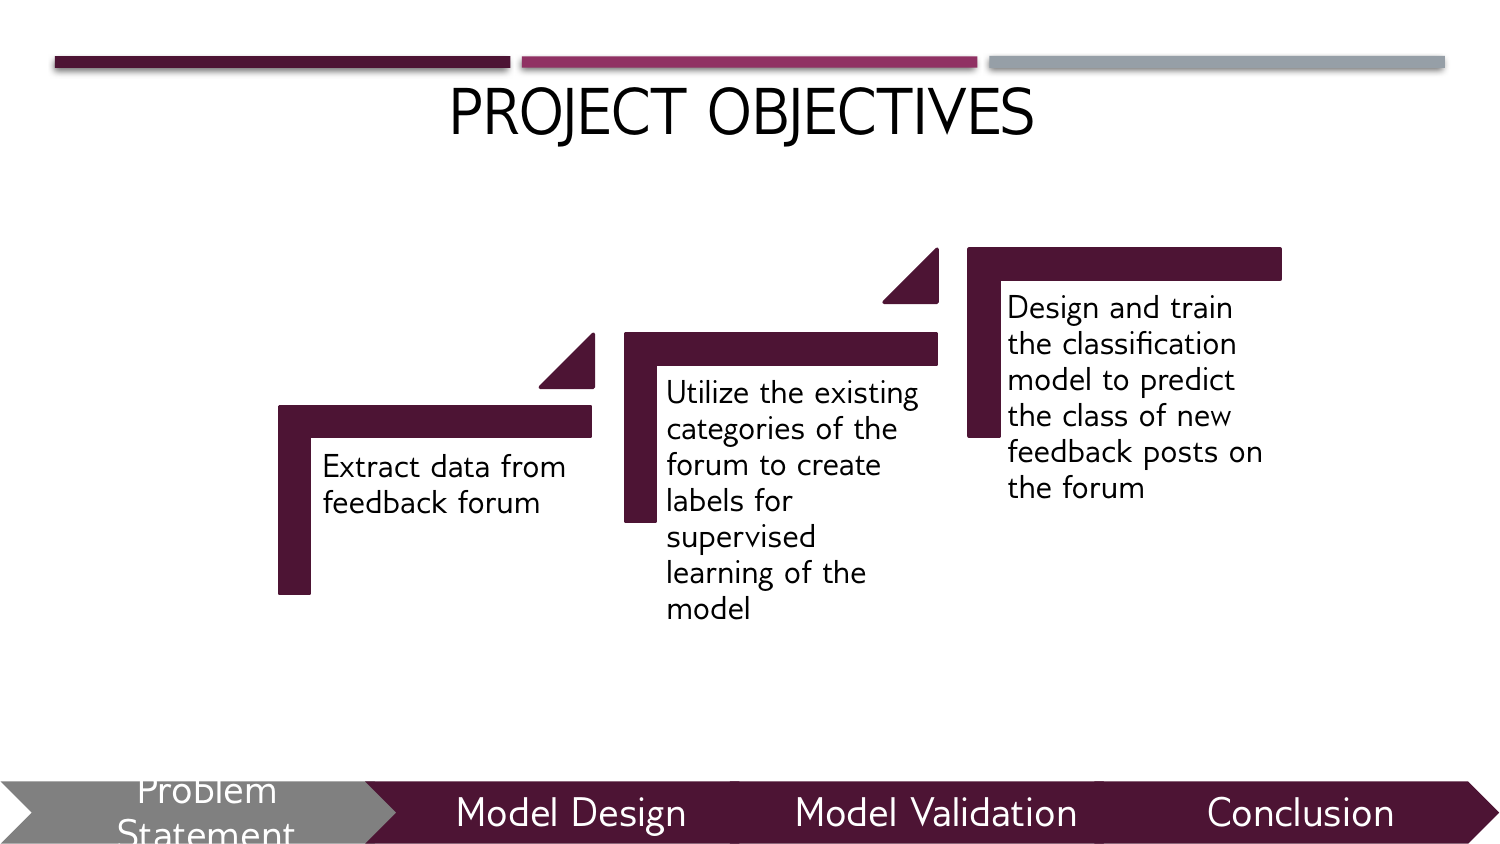

# PROJECT OBJECTIVES
Extract data from feedback forum
Utilize the existing categories of the forum to create labels for supervised learning of the model
Design and train the classification model to predict the class of new feedback posts on the forum
Problem Statement
Model Design
Model Validation
Conclusion